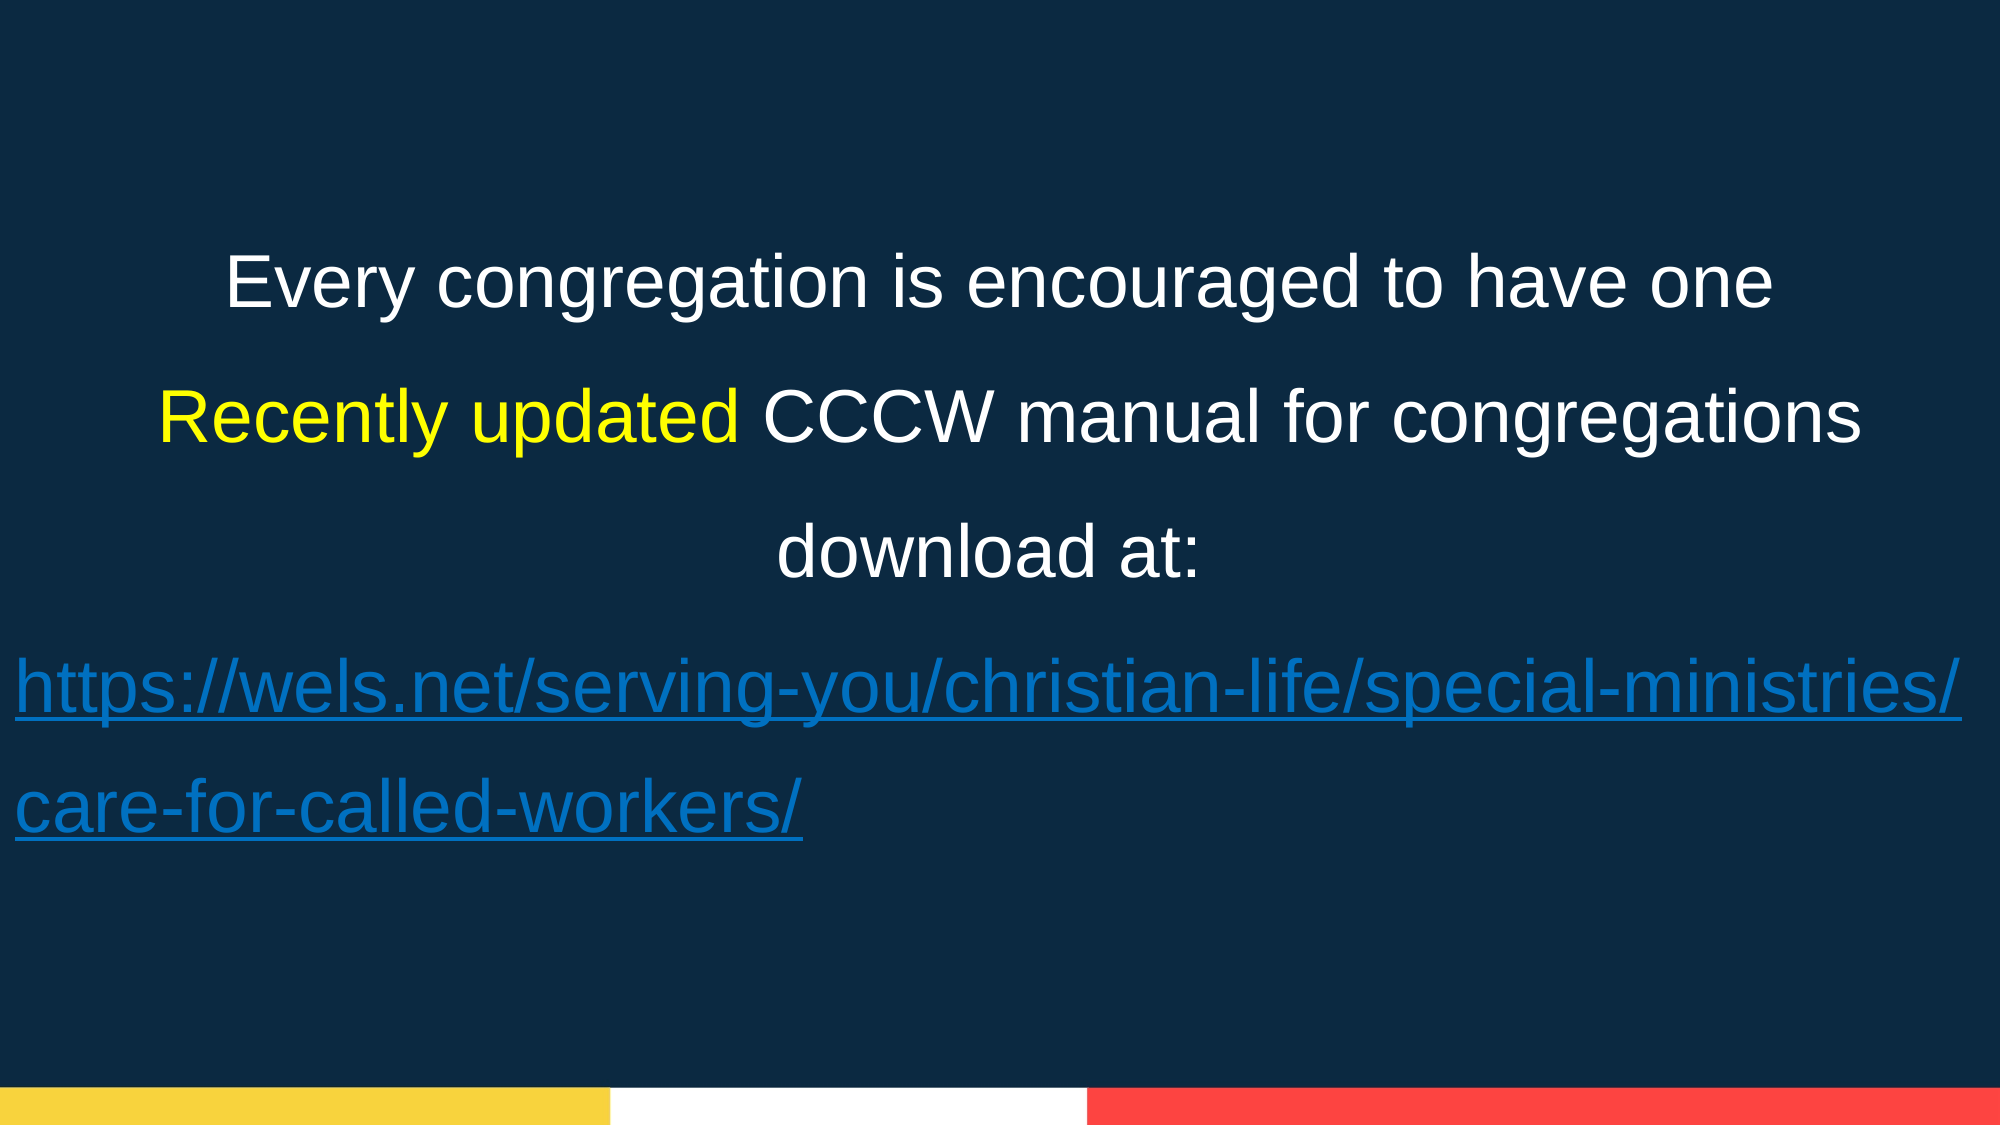

Every congregation is encouraged to have one
 Recently updated CCCW manual for congregations
download at:
https://wels.net/serving-you/christian-life/special-ministries/care-for-called-workers/